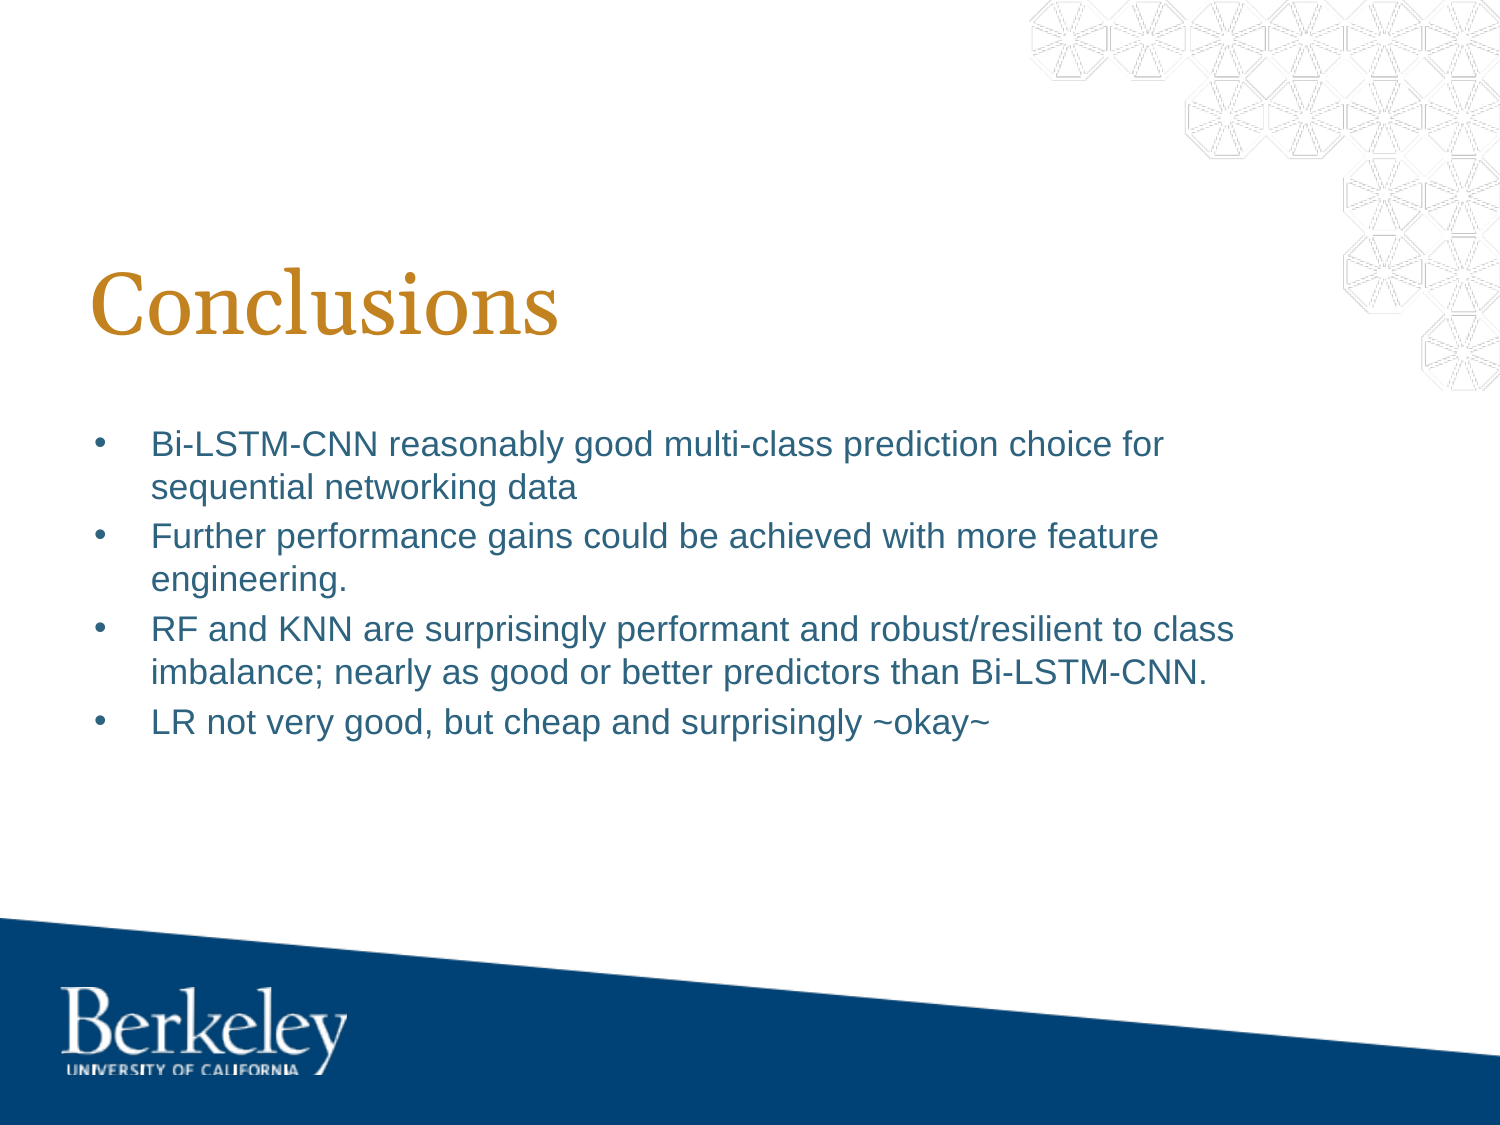

# Conclusions
Bi-LSTM-CNN reasonably good multi-class prediction choice for sequential networking data
Further performance gains could be achieved with more feature engineering.
RF and KNN are surprisingly performant and robust/resilient to class imbalance; nearly as good or better predictors than Bi-LSTM-CNN.
LR not very good, but cheap and surprisingly ~okay~